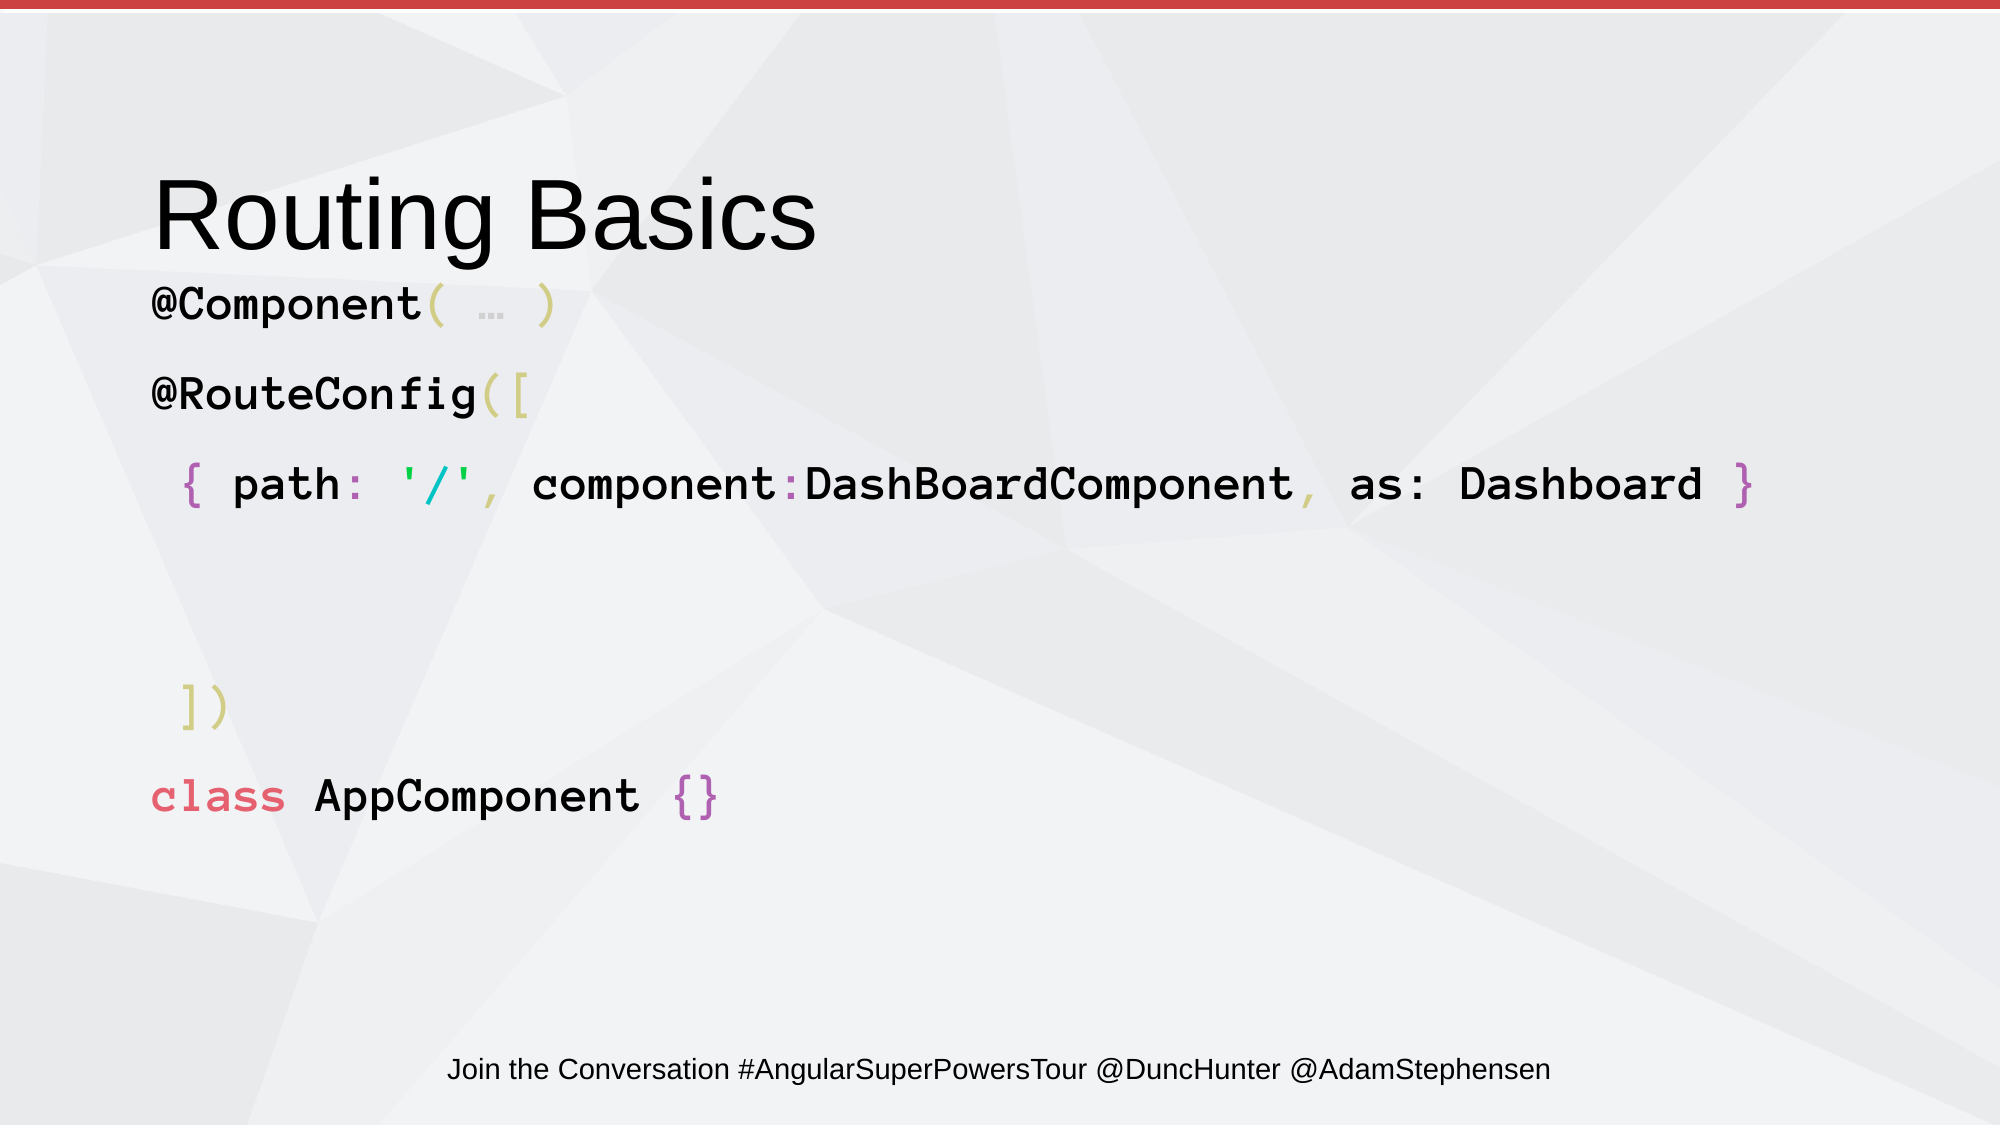

# Routing Basics
@Component( … )
@RouteConfig([
 { path: '/', component:DashBoardComponent, as: Dashboard }

 ])
class AppComponent {}
Join the Conversation #AngularSuperPowersTour @DuncHunter @AdamStephensen